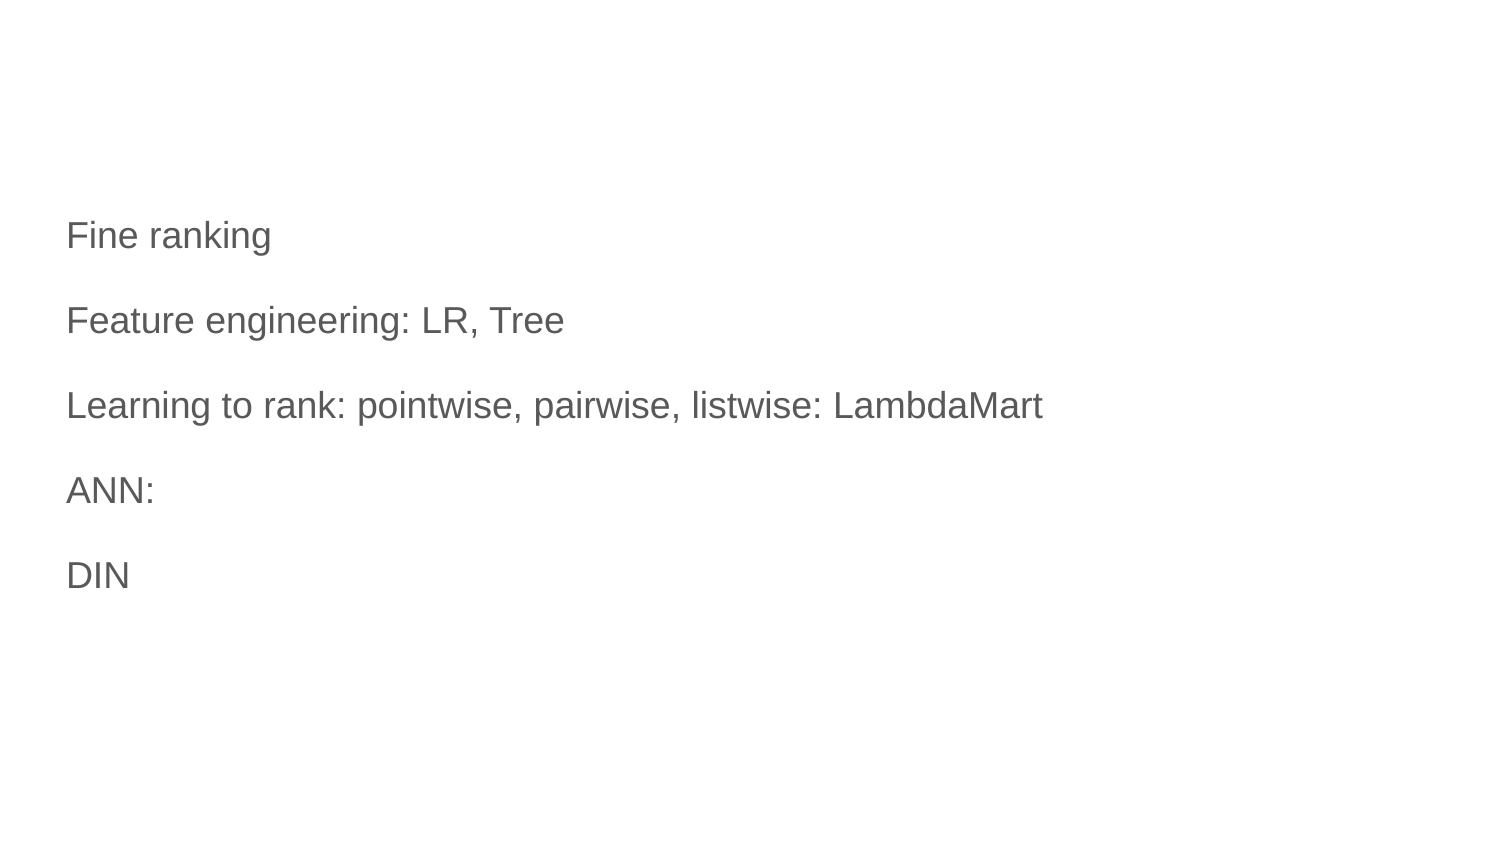

#
Fine ranking
Feature engineering: LR, Tree
Learning to rank: pointwise, pairwise, listwise: LambdaMart
ANN:
DIN